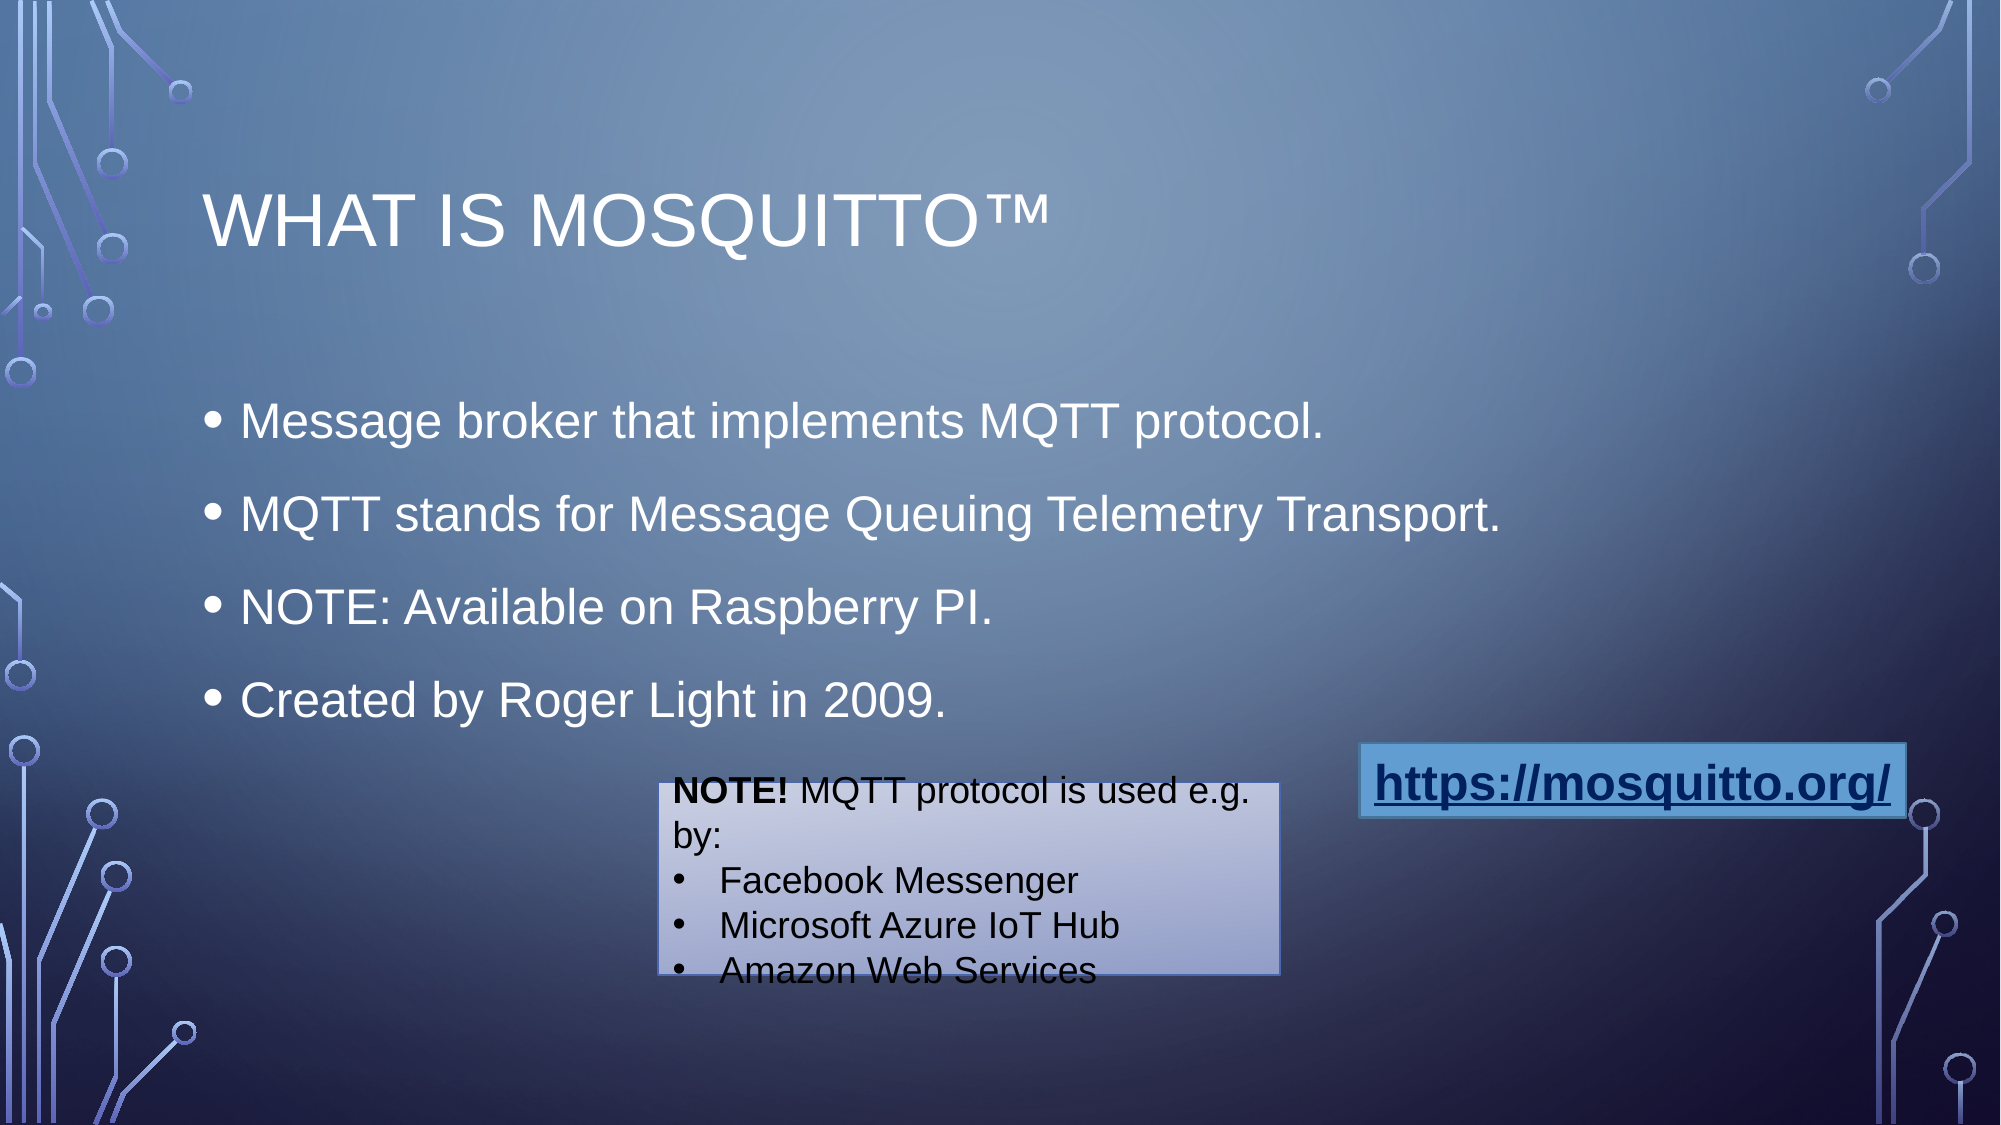

# What is Mosquitto™
Message broker that implements MQTT protocol.
MQTT stands for Message Queuing Telemetry Transport.
NOTE: Available on Raspberry PI.
Created by Roger Light in 2009.

https://mosquitto.org/
NOTE! MQTT protocol is used e.g. by:
Facebook Messenger
Microsoft Azure IoT Hub
Amazon Web Services